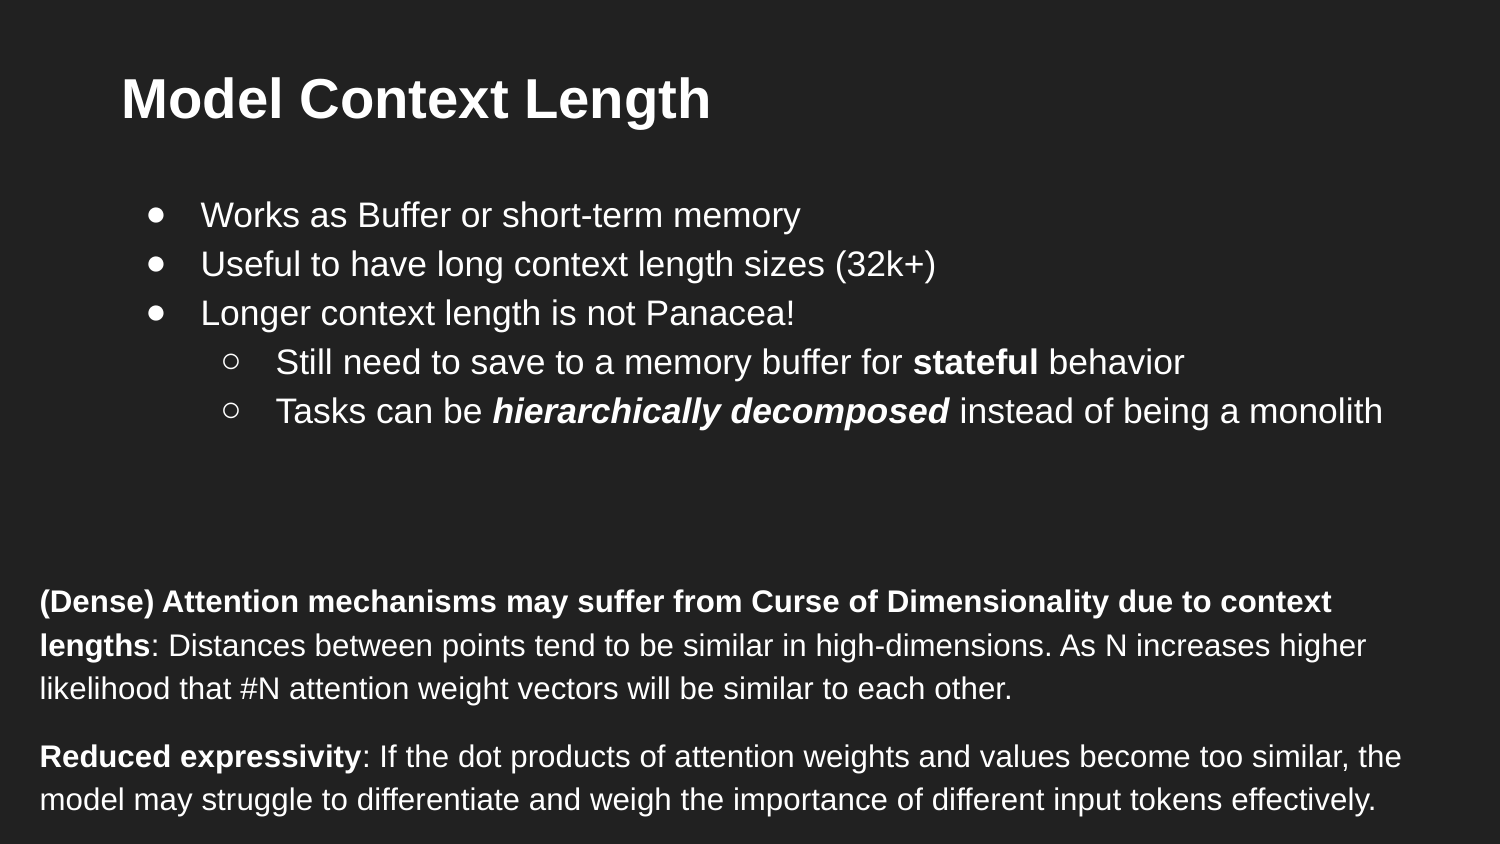

Model Context Length
Works as Buffer or short-term memory
Useful to have long context length sizes (32k+)
Longer context length is not Panacea!
Still need to save to a memory buffer for stateful behavior
Tasks can be hierarchically decomposed instead of being a monolith

(Dense) Attention mechanisms may suffer from Curse of Dimensionality due to context lengths: Distances between points tend to be similar in high-dimensions. As N increases higher likelihood that #N attention weight vectors will be similar to each other.
Reduced expressivity: If the dot products of attention weights and values become too similar, the model may struggle to differentiate and weigh the importance of different input tokens effectively.